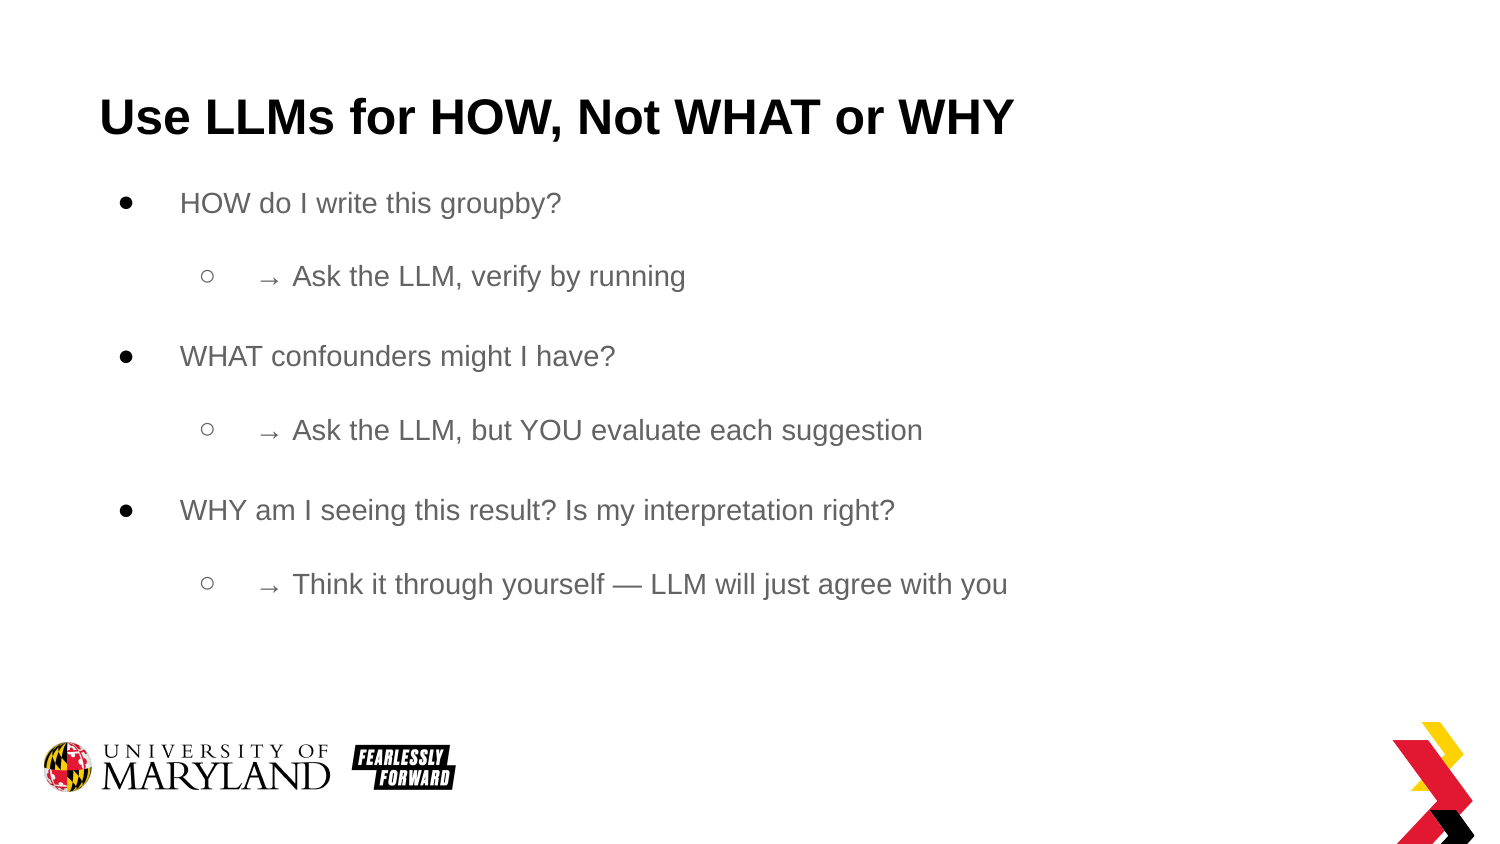

# Use LLMs for HOW, Not WHAT or WHY
HOW do I write this groupby?
→ Ask the LLM, verify by running

WHAT confounders might I have?
→ Ask the LLM, but YOU evaluate each suggestion

WHY am I seeing this result? Is my interpretation right?
→ Think it through yourself — LLM will just agree with you